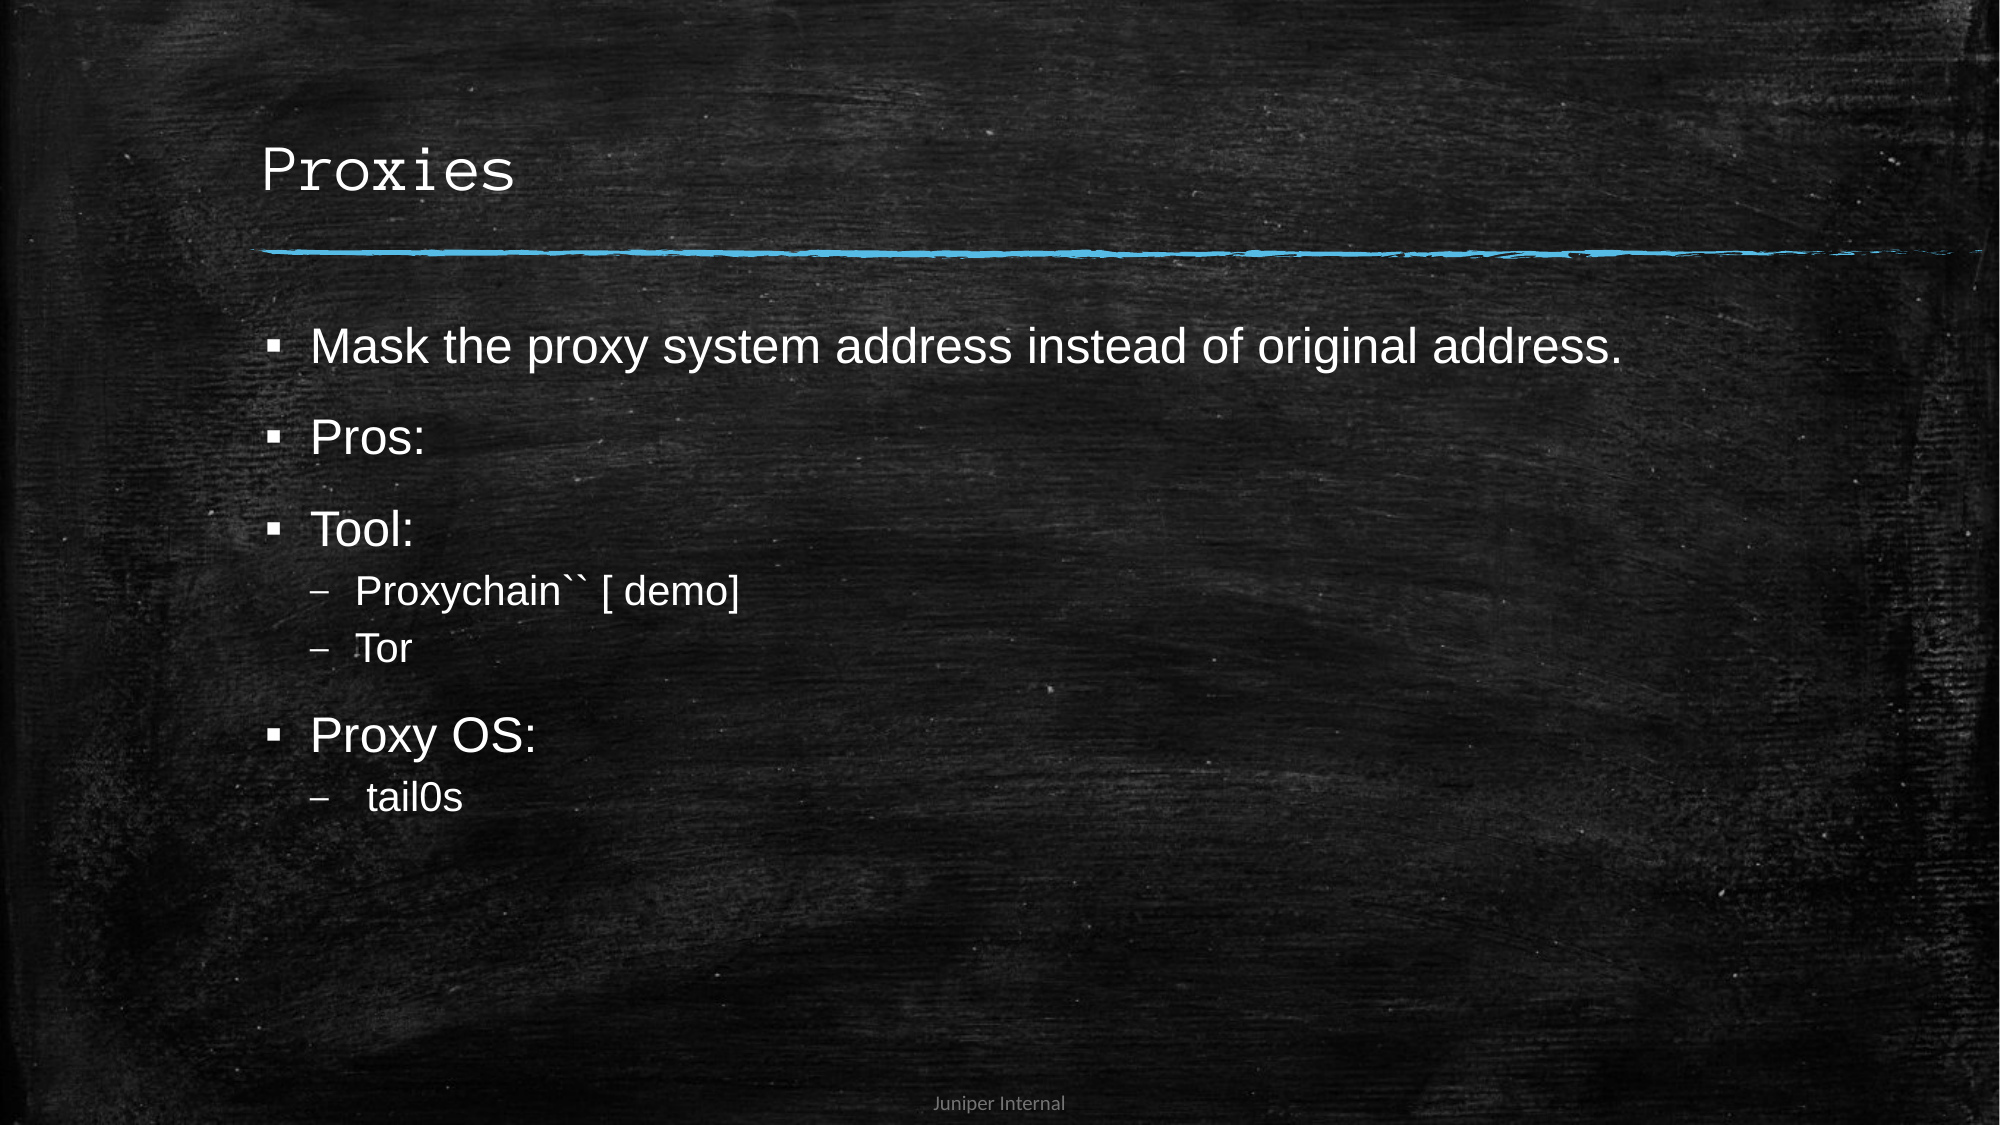

# Proxies
Mask the proxy system address instead of original address.
Pros:
Tool:
Proxychain`` [ demo]
Tor
Proxy OS:
 tail0s